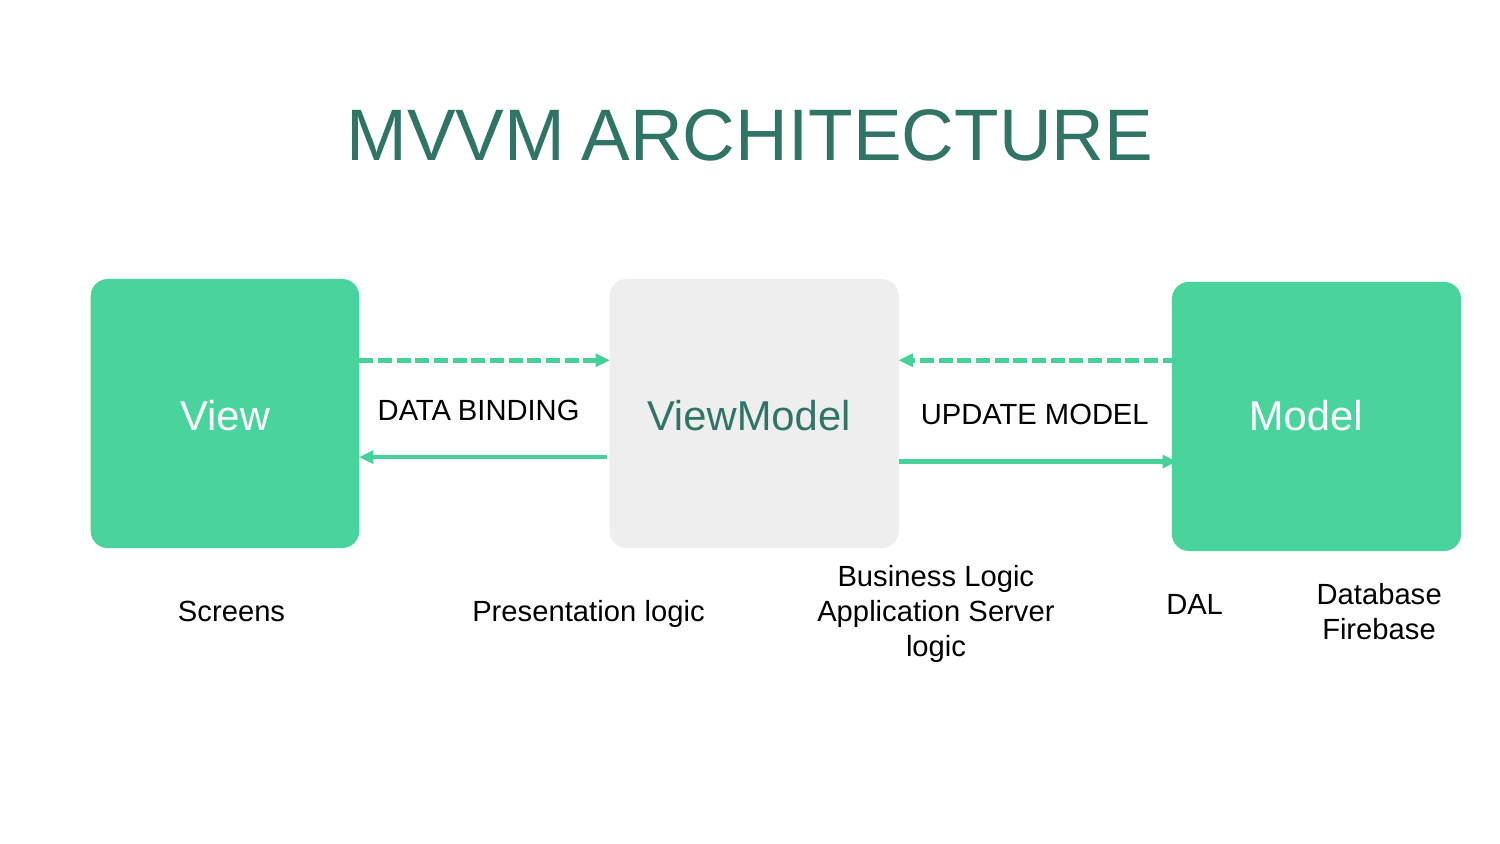

# MVVM ARCHITECTURE

View
ViewModel
Model
DATA BINDING
UPDATE MODEL
Business Logic
Application Server logic
Database Firebase
DAL
Screens
Presentation logic